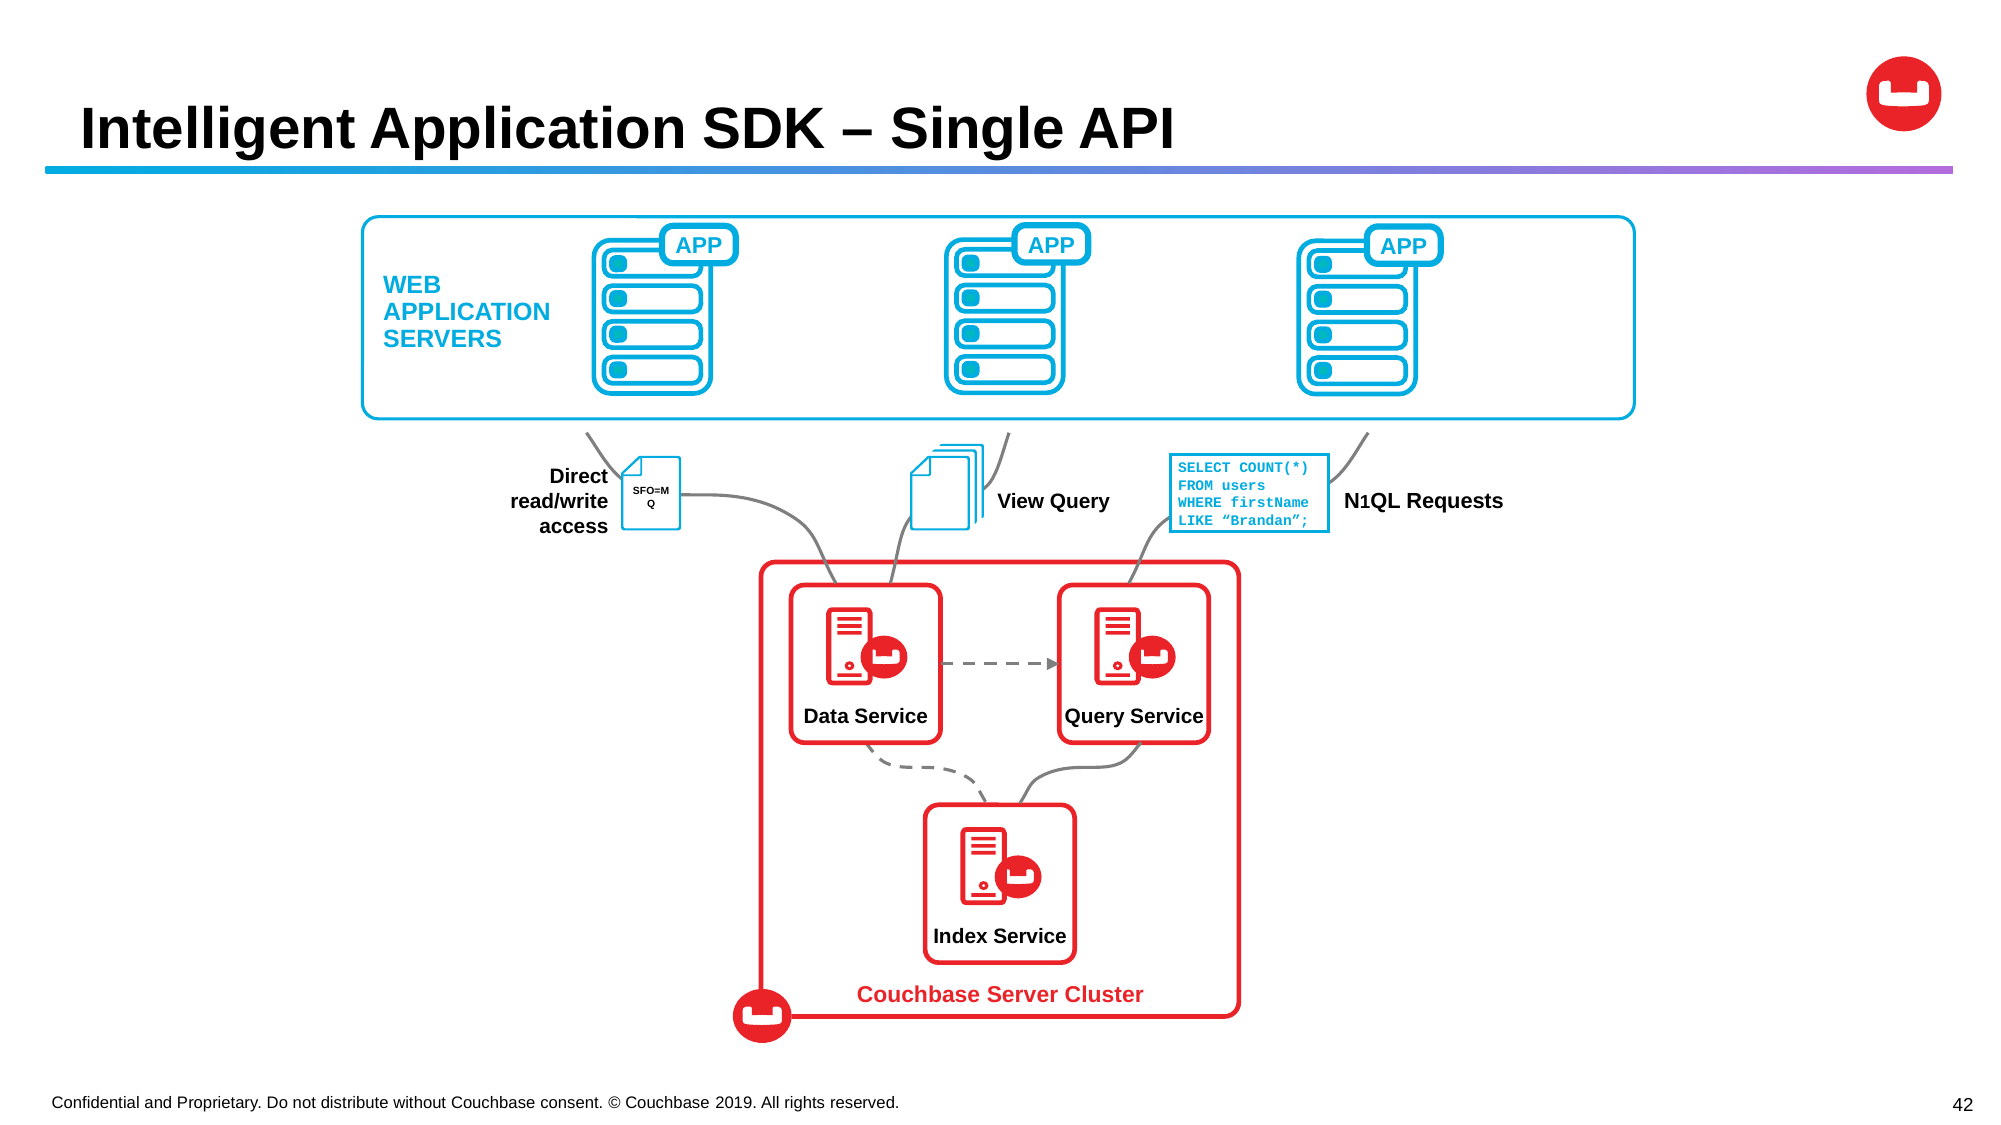

# Intelligent Application SDK – Single API
New Data
Stream
APP

APP

APP

WEB
APPLICATION
SERVERS

SELECT COUNT(*)
FROM users
WHERE firstName
LIKE “Brandan”;

SFO=MQ
Direct
read/write
access
N1QL Requests
View Query

Data Service

Query Service

Index Service
Couchbase Server Cluster